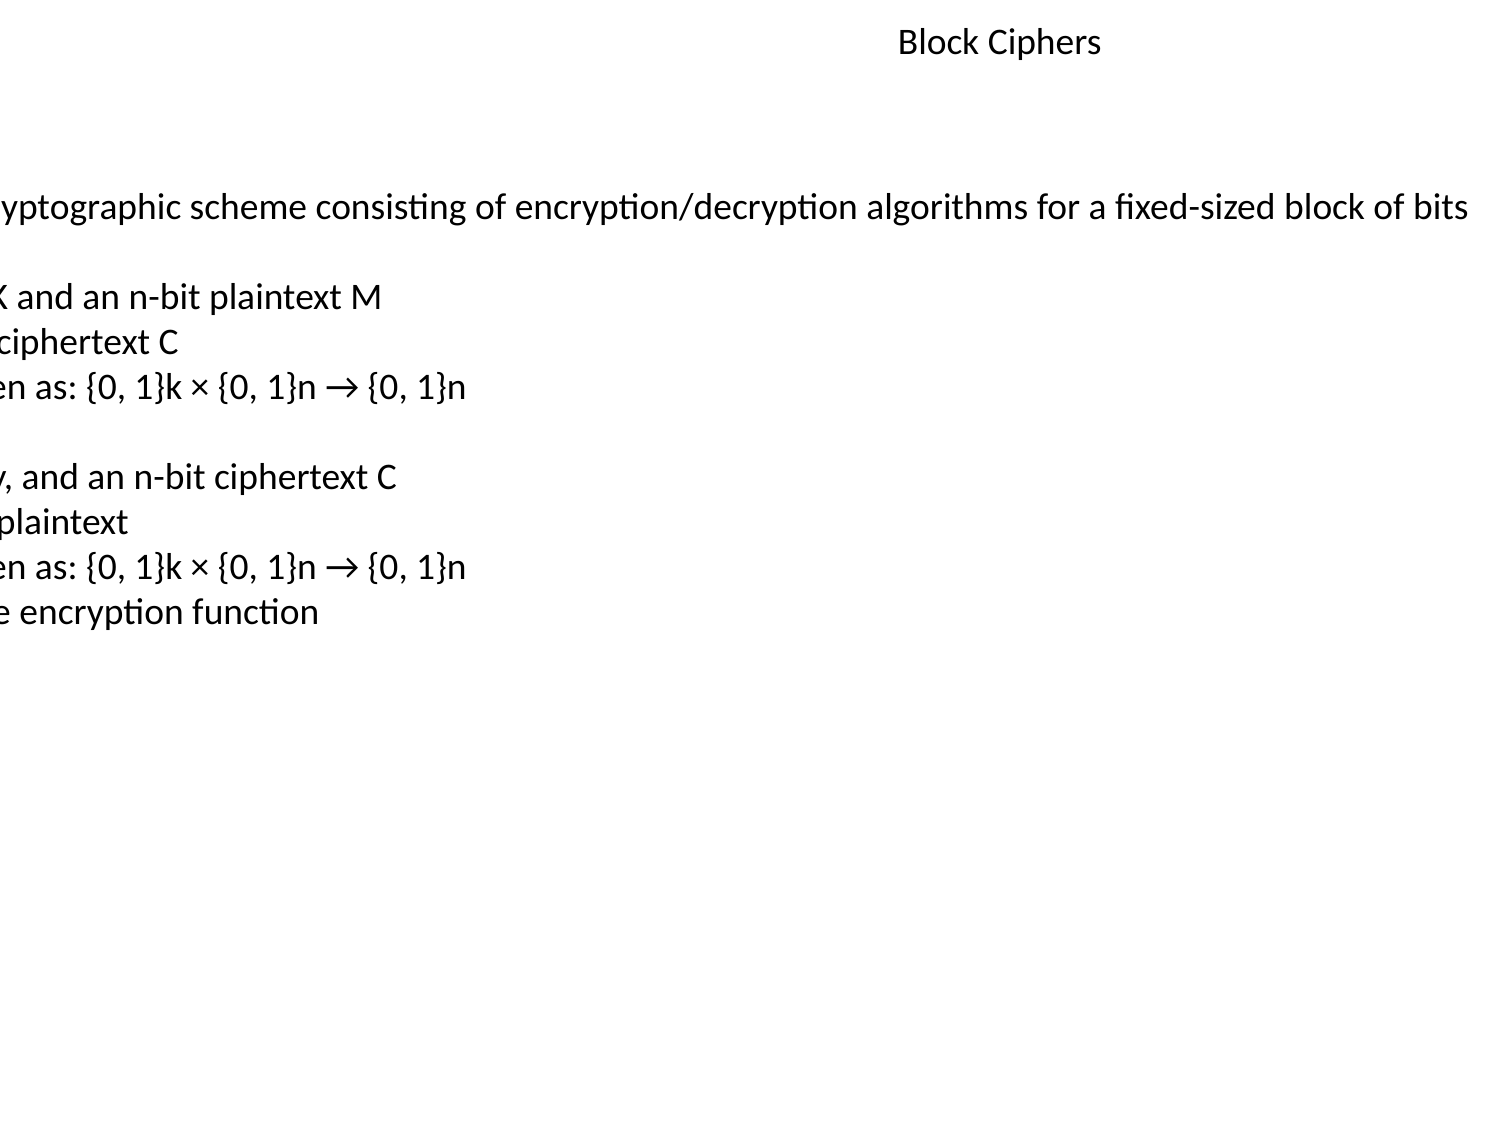

Block Ciphers
Block cipher: A cryptographic scheme consisting of encryption/decryption algorithms for a fixed-sized block of bits
Enc(K, M) → C:
Inputs: k-bit key K and an n-bit plaintext M
Output: An n-bit ciphertext C
Sometimes written as: {0, 1}k × {0, 1}n → {0, 1}n
Dec(K, C) → M:
Inputs: a k-bit key, and an n-bit ciphertext C
Output: An n-bit plaintext
Sometimes written as: {0, 1}k × {0, 1}n → {0, 1}n
The inverse of the encryption function